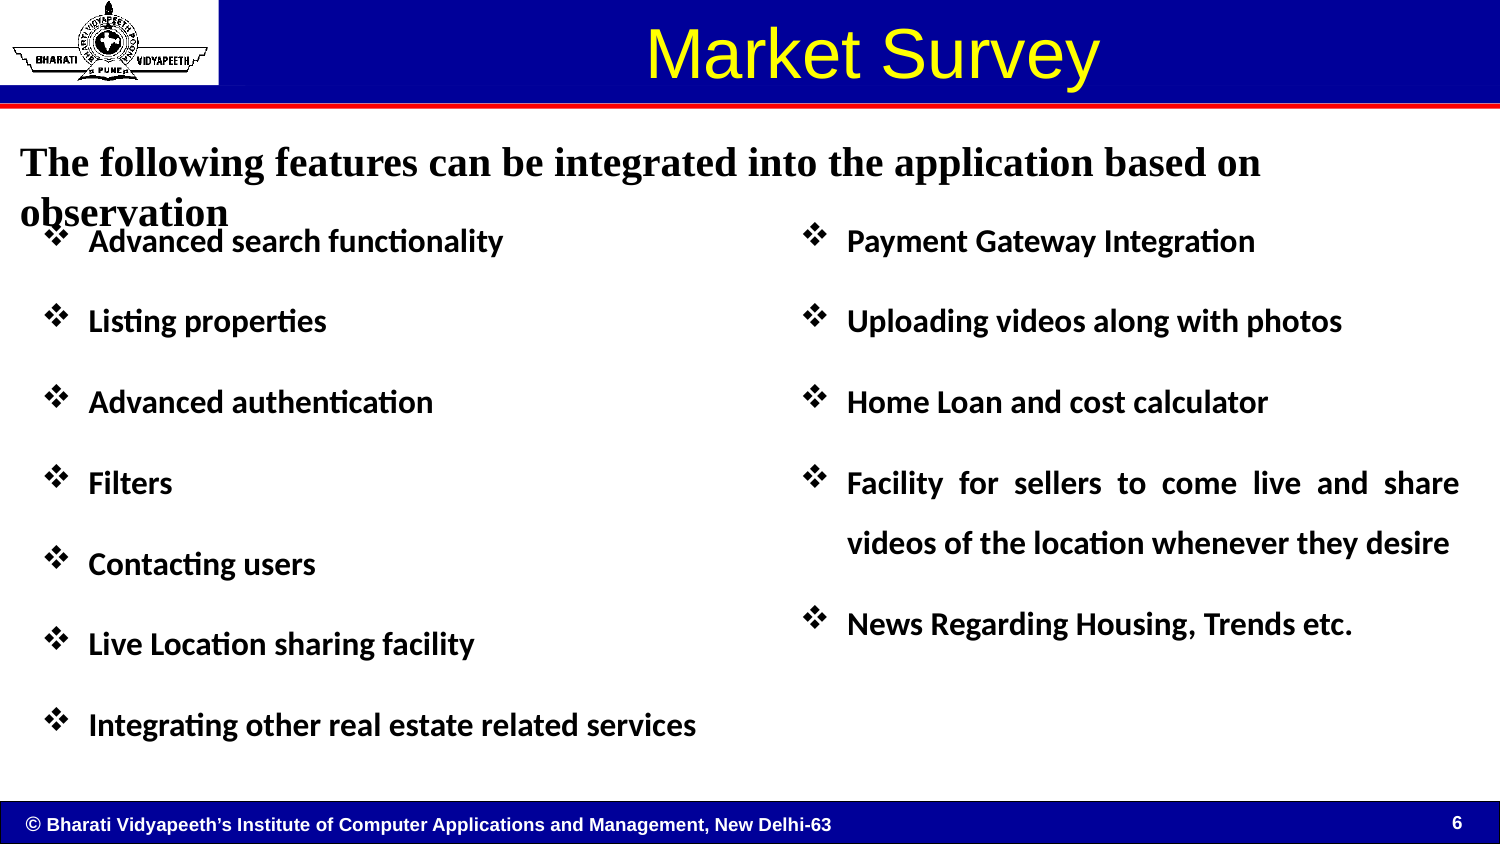

# Market Survey
The following features can be integrated into the application based on observation
Advanced search functionality
Listing properties
Advanced authentication
Filters
Contacting users
Live Location sharing facility
Integrating other real estate related services

Payment Gateway Integration
Uploading videos along with photos
Home Loan and cost calculator
Facility for sellers to come live and share videos of the location whenever they desire
News Regarding Housing, Trends etc.